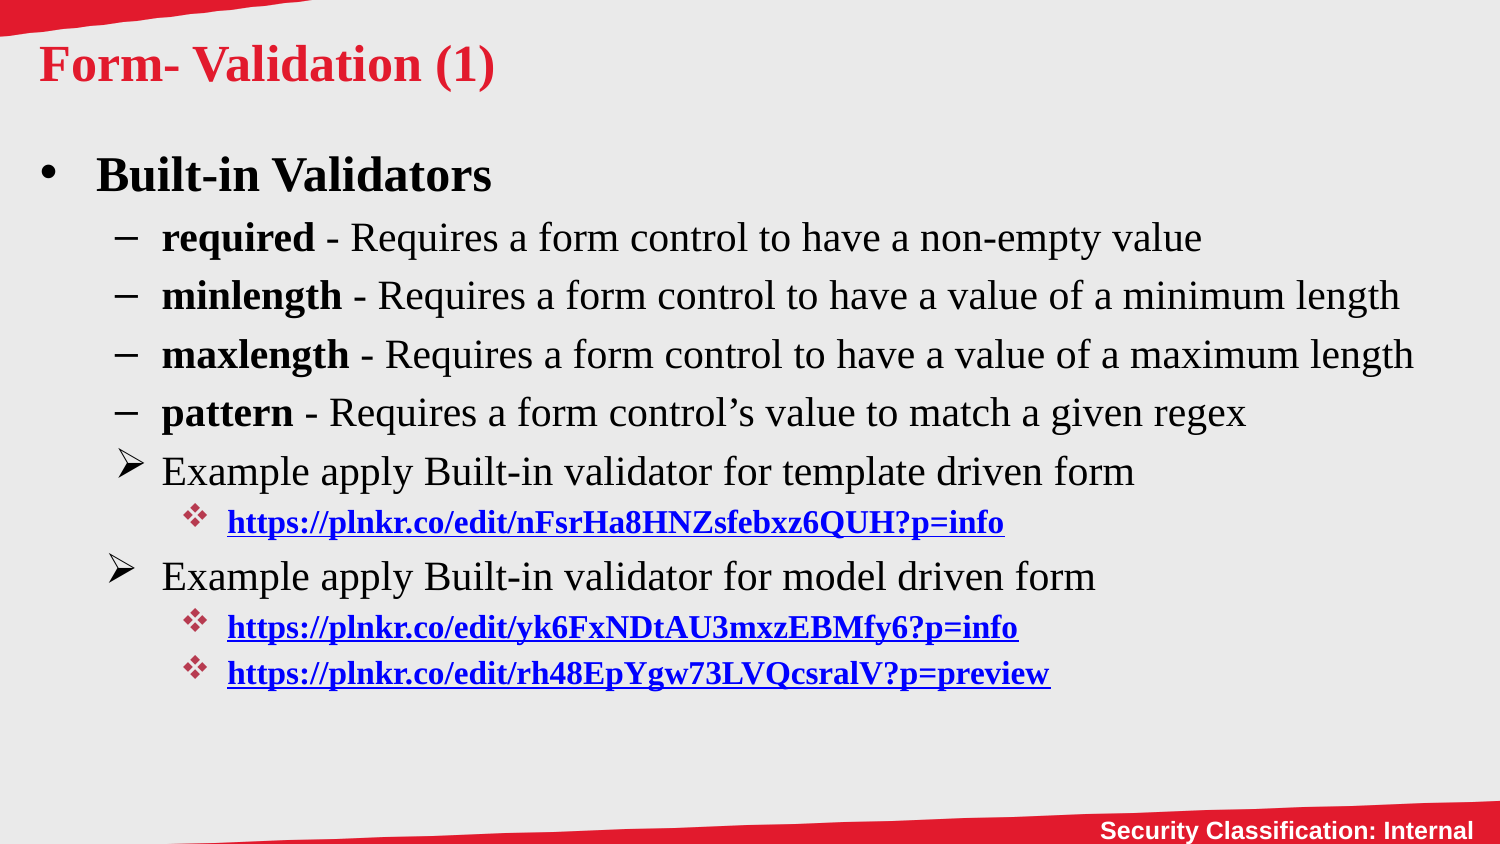

# Form- Validation (1)
Built-in Validators
required - Requires a form control to have a non-empty value
minlength - Requires a form control to have a value of a minimum length
maxlength - Requires a form control to have a value of a maximum length
pattern - Requires a form control’s value to match a given regex
Example apply Built-in validator for template driven form
https://plnkr.co/edit/nFsrHa8HNZsfebxz6QUH?p=info
Example apply Built-in validator for model driven form
https://plnkr.co/edit/yk6FxNDtAU3mxzEBMfy6?p=info
https://plnkr.co/edit/rh48EpYgw73LVQcsralV?p=preview